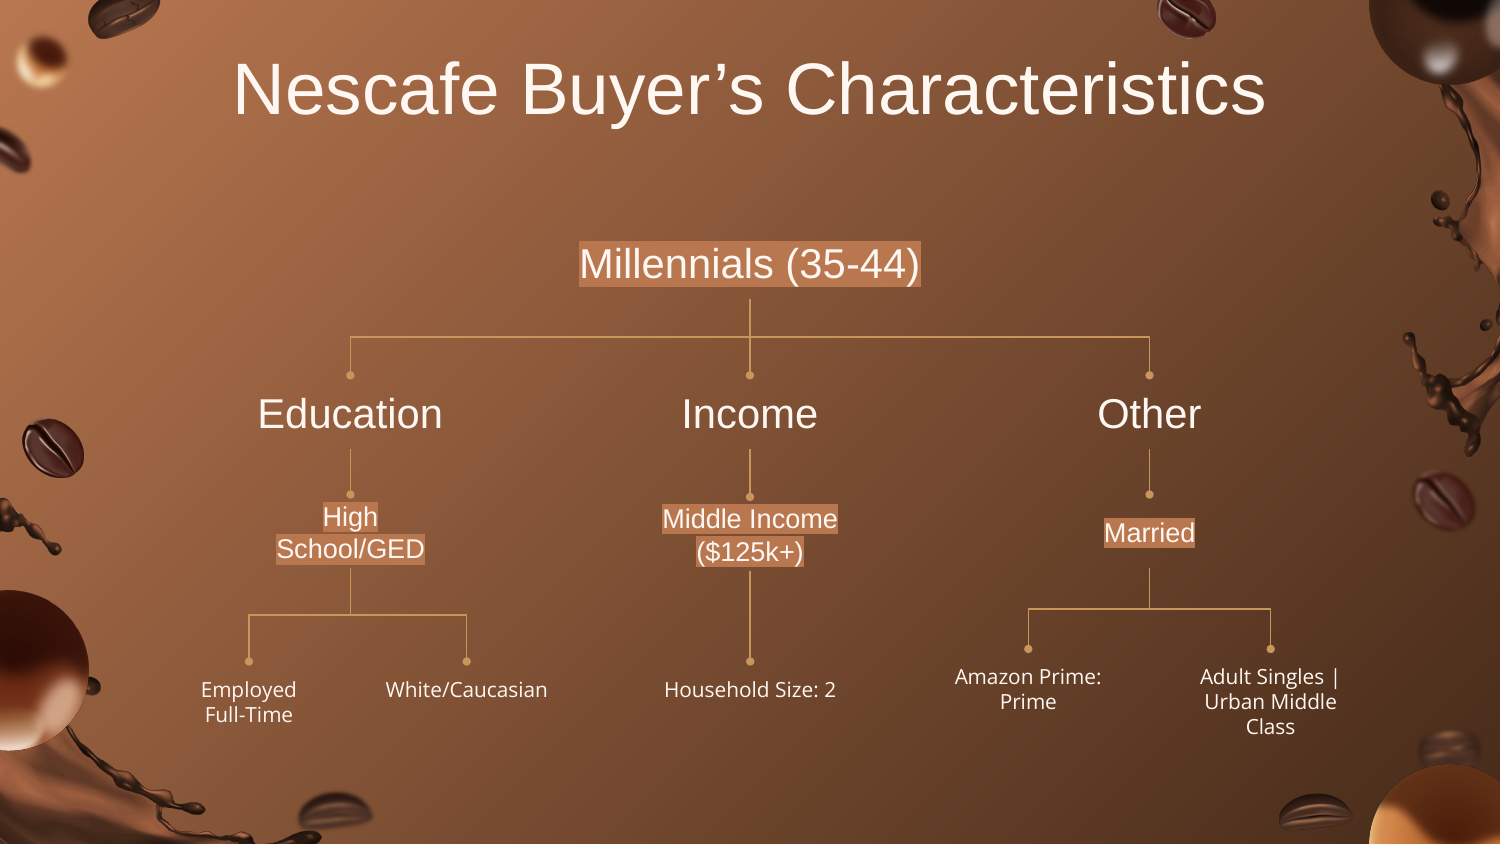

# Nescafe Buyer’s Characteristics
Millennials (35-44)
Education
Income
Other
High School/GED
Married
Middle Income ($125k+)
Amazon Prime: Prime
Adult Singles | Urban Middle Class
Employed Full-Time
White/Caucasian
Household Size: 2